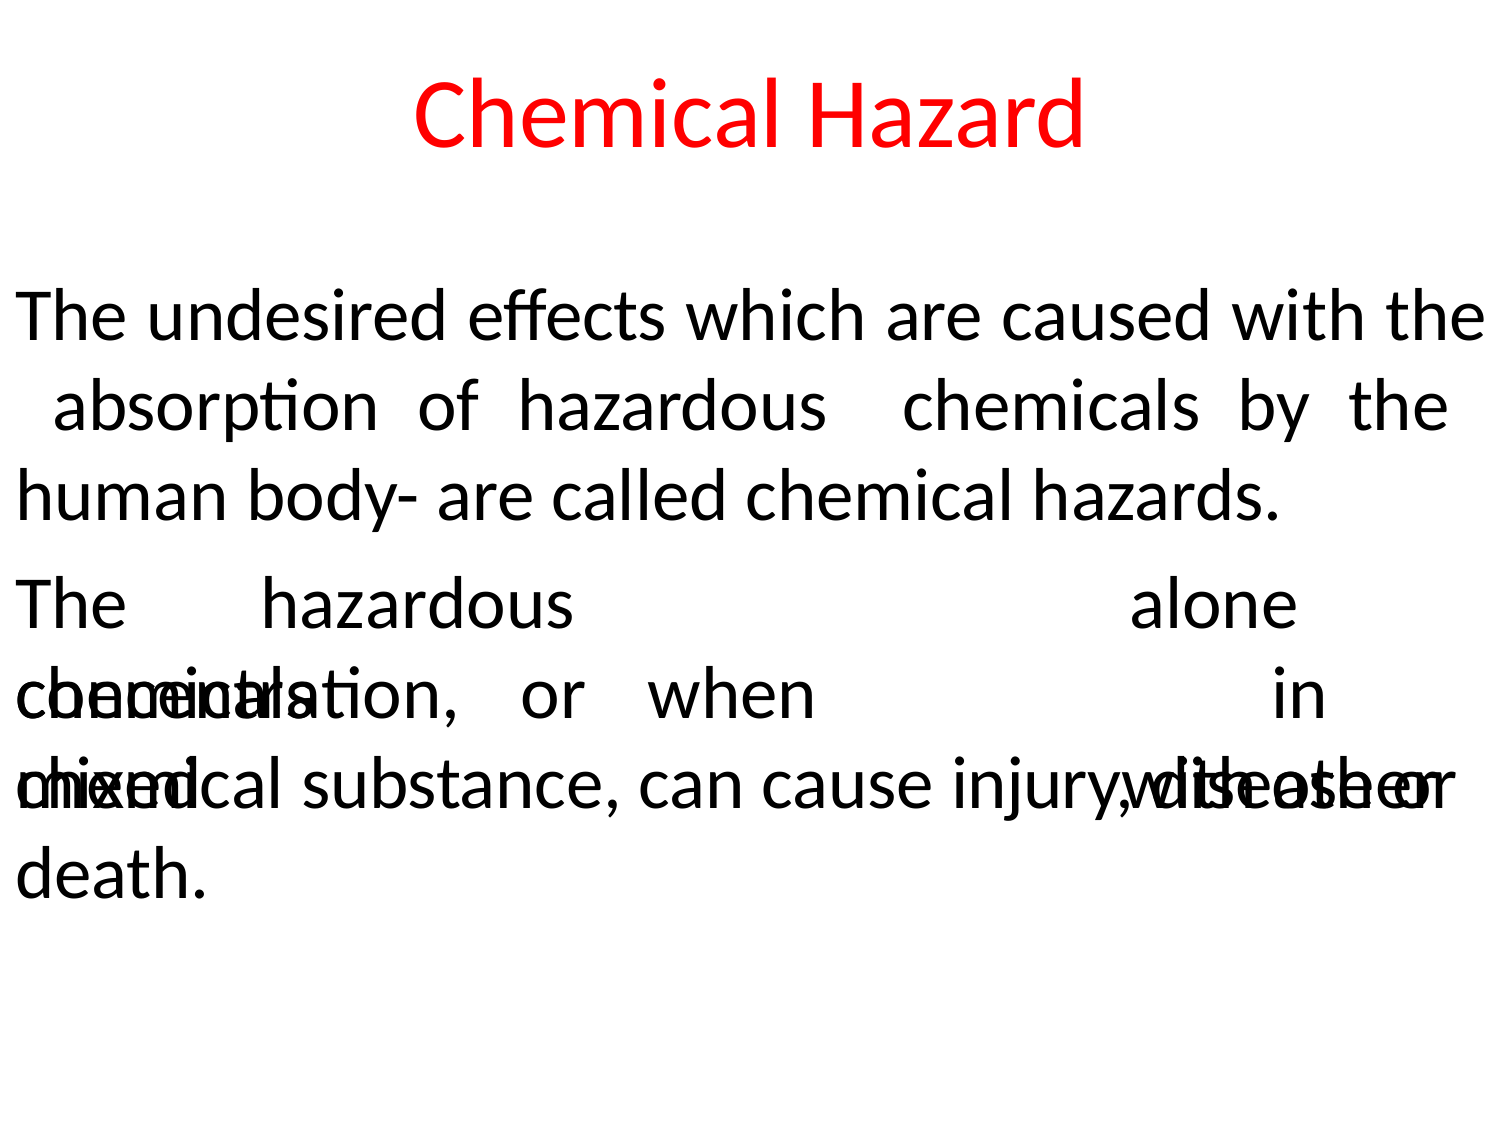

# Chemical Hazard
The undesired effects which are caused with the  absorption of hazardous  chemicals by the  human body- are called chemical hazards.
The	hazardous	chemicals
alone		in  with	other
concentration,	or	when	mixed
chemical substance, can cause injury, disease or  death.